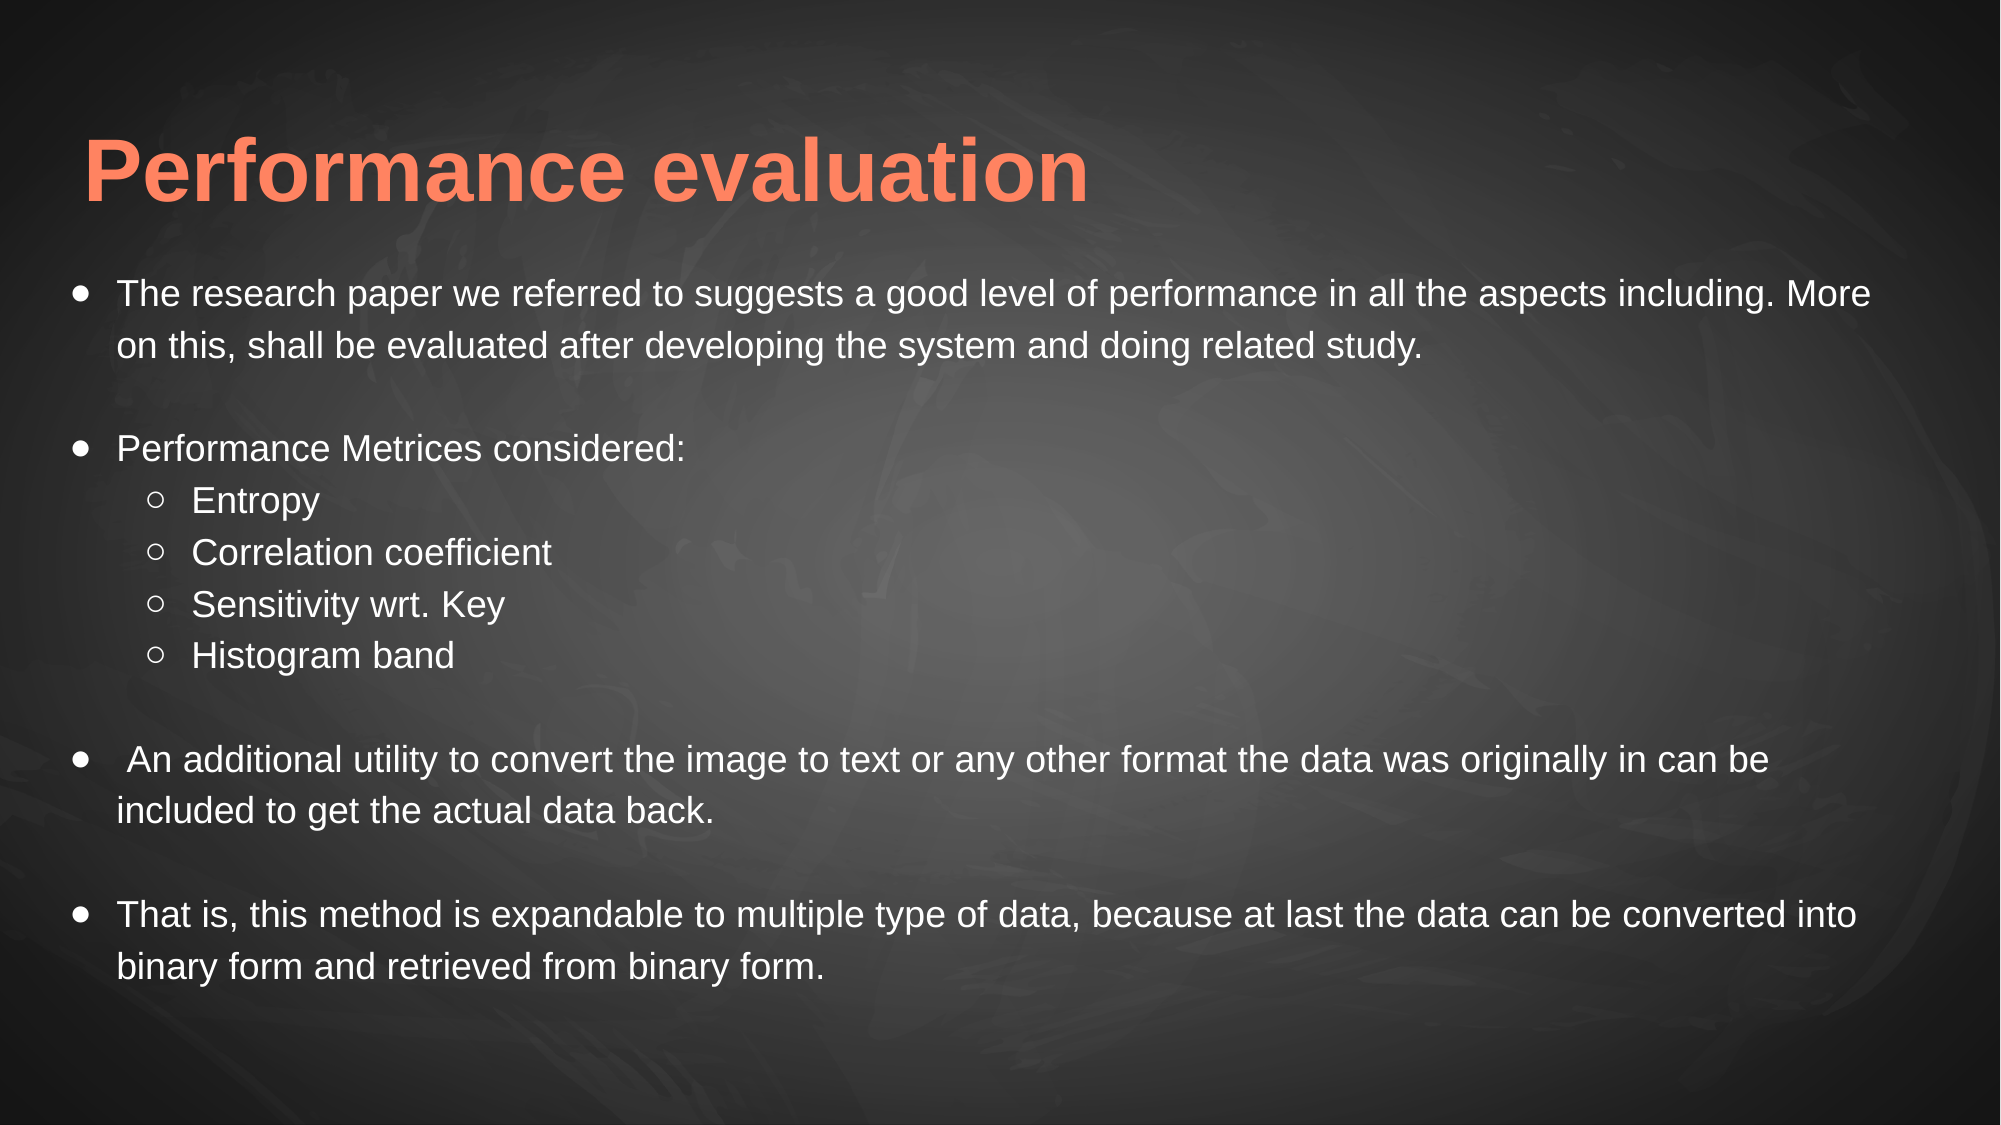

# Performance evaluation
The research paper we referred to suggests a good level of performance in all the aspects including. More on this, shall be evaluated after developing the system and doing related study.

Performance Metrices considered:
Entropy
Correlation coefficient
Sensitivity wrt. Key
Histogram band

 An additional utility to convert the image to text or any other format the data was originally in can be included to get the actual data back.

That is, this method is expandable to multiple type of data, because at last the data can be converted into binary form and retrieved from binary form.